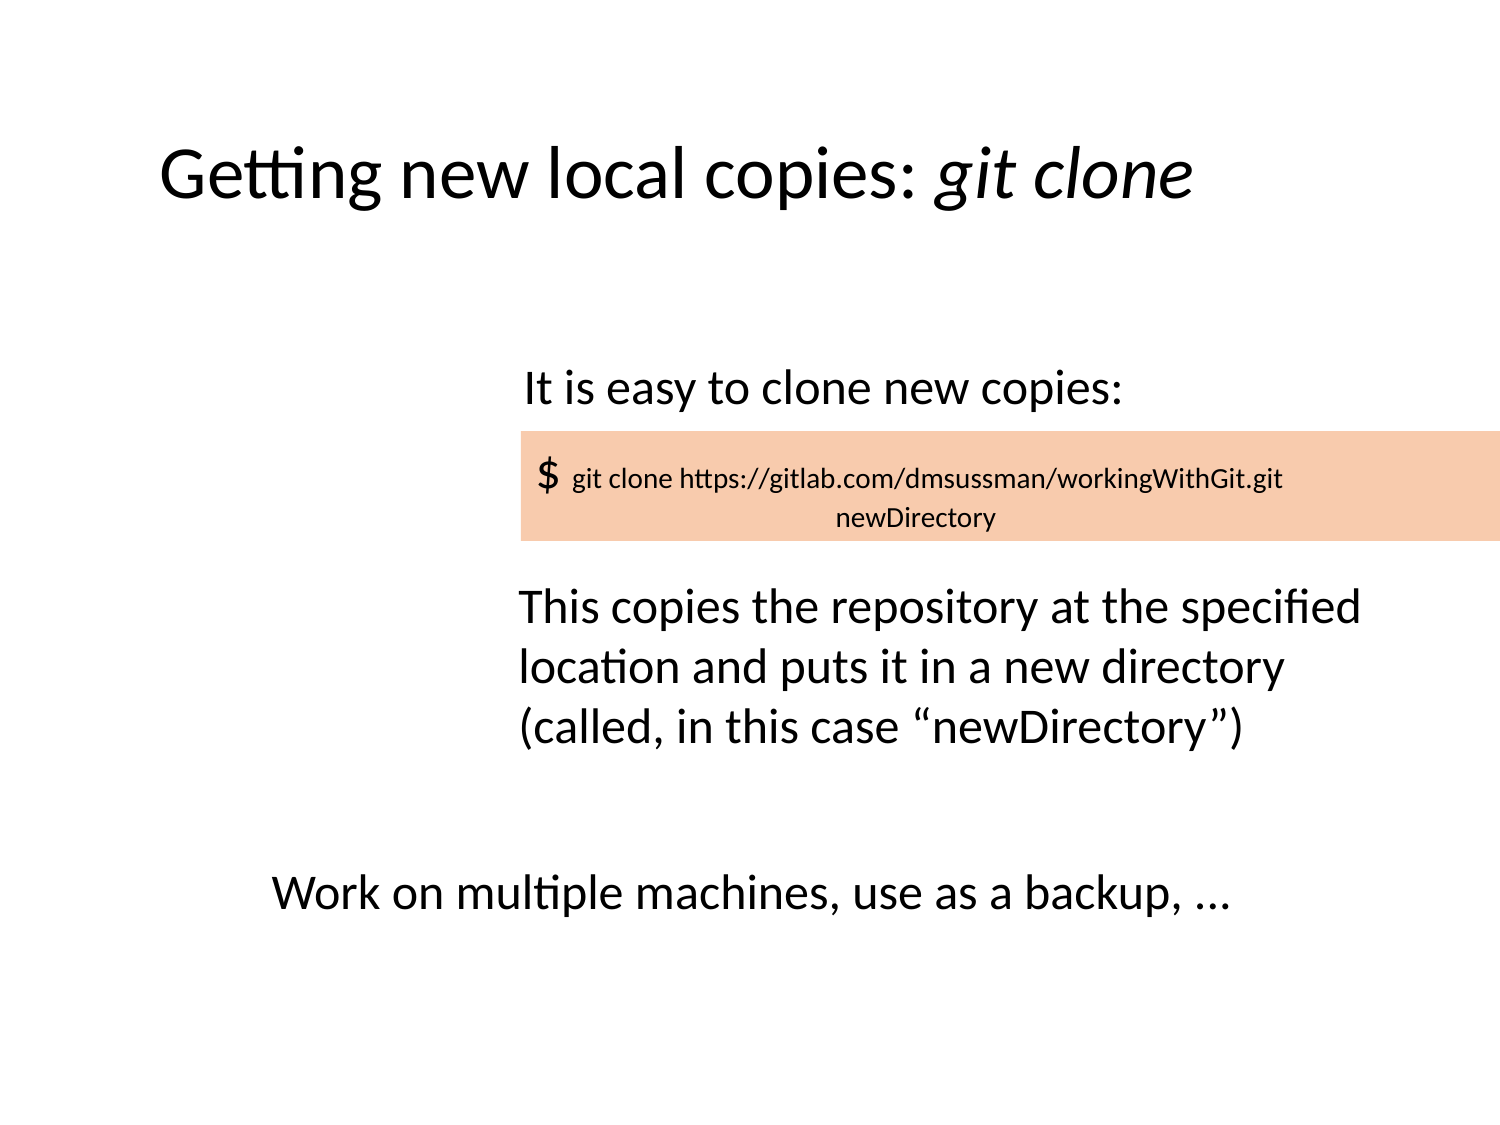

Getting new local copies: git clone
It is easy to clone new copies:
$ git clone https://gitlab.com/dmsussman/workingWithGit.git
		newDirectory
This copies the repository at the specified location and puts it in a new directory (called, in this case “newDirectory”)
Work on multiple machines, use as a backup, ...